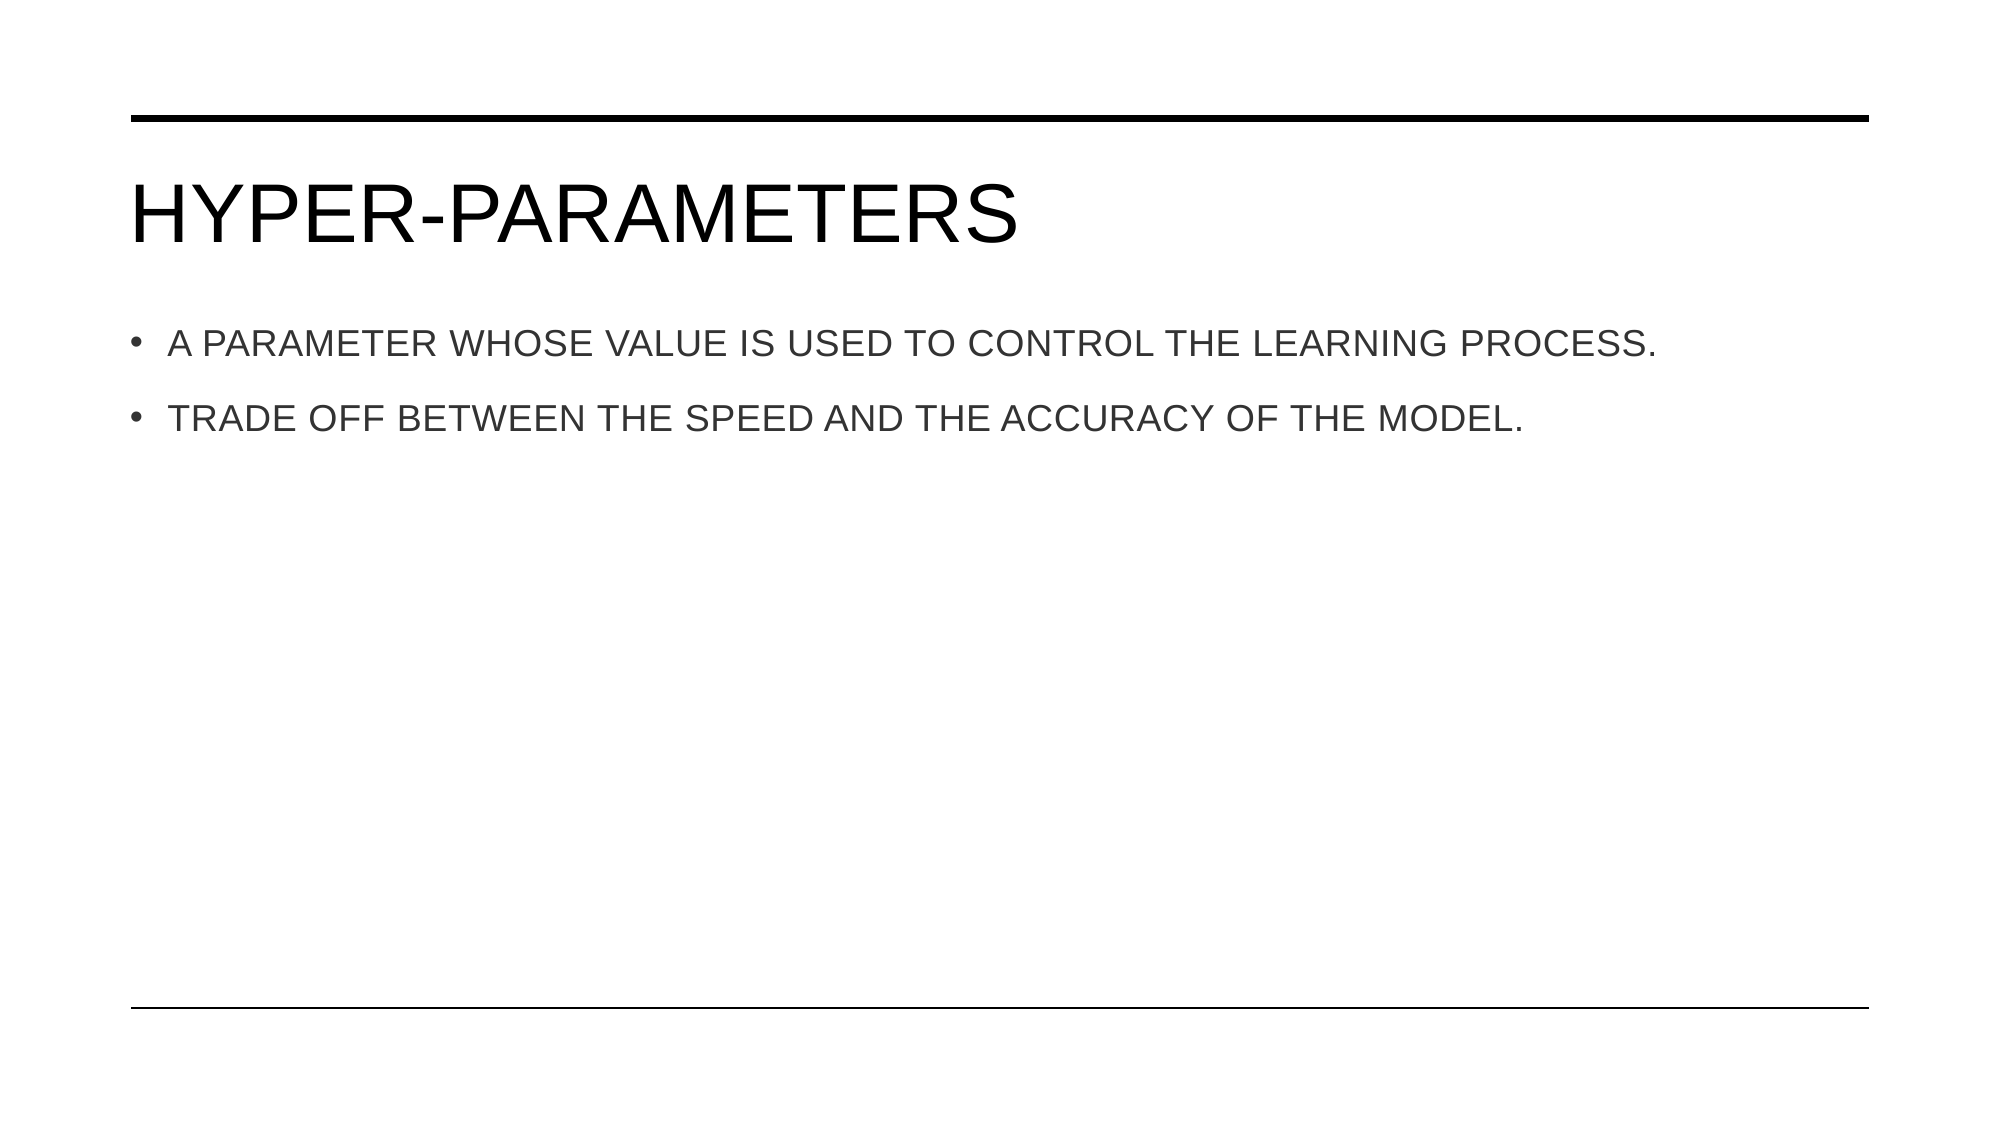

# hyper-parameters
A parameter whose value is used to control the learning process.
Trade off between the speed and the accuracy of the model.